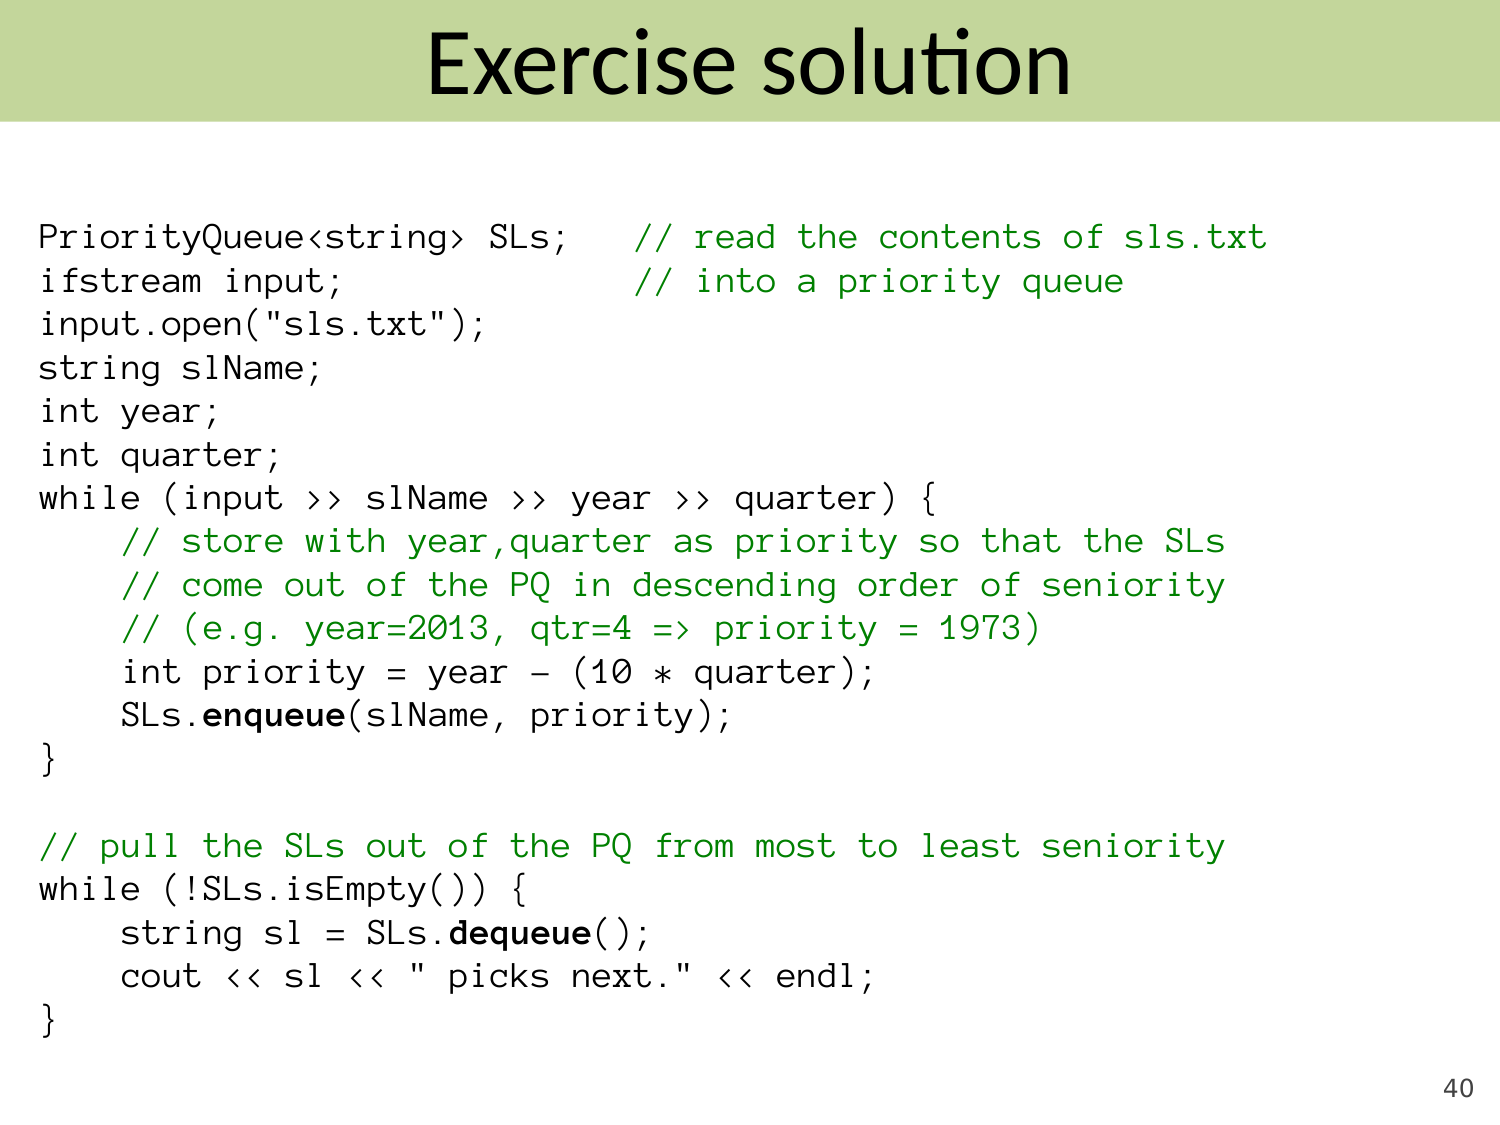

# Exercise solution
PriorityQueue<string> SLs;   // read the contents of sls.txt
ifstream input;              // into a priority queue
input.open("sls.txt");
string slName;
int year;
int quarter;
while (input >> slName >> year >> quarter) {
    // store with year,quarter as priority so that the SLs
    // come out of the PQ in descending order of seniority
    // (e.g. year=2013, qtr=4 => priority = 1973)
    int priority = year – (10 * quarter);
    SLs.enqueue(slName, priority);
}

// pull the SLs out of the PQ from most to least seniority
while (!SLs.isEmpty()) {
    string sl = SLs.dequeue();
    cout << sl << " picks next." << endl;
}